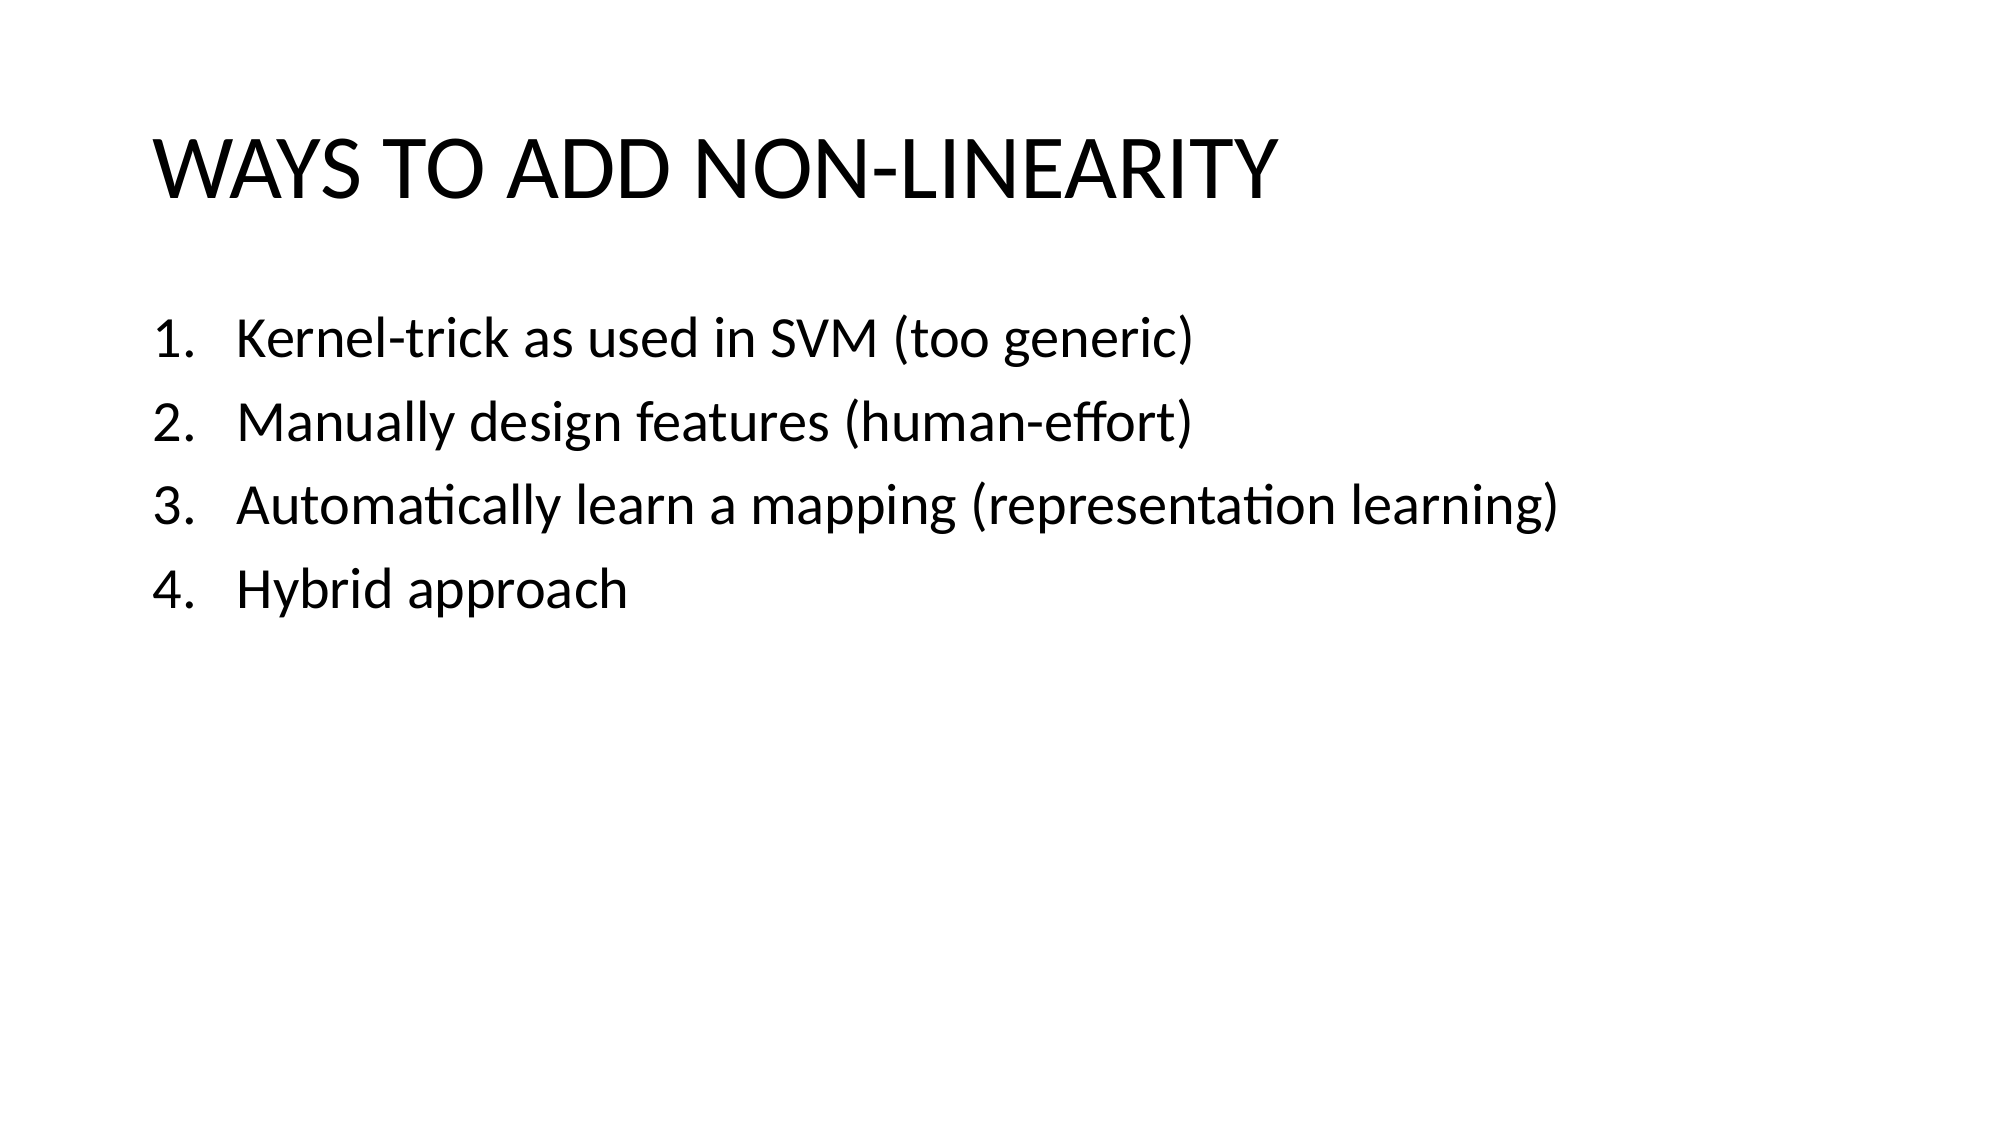

# WAYS TO ADD NON-LINEARITY
Kernel-trick as used in SVM (too generic)
Manually design features (human-effort)
Automatically learn a mapping (representation learning)
Hybrid approach